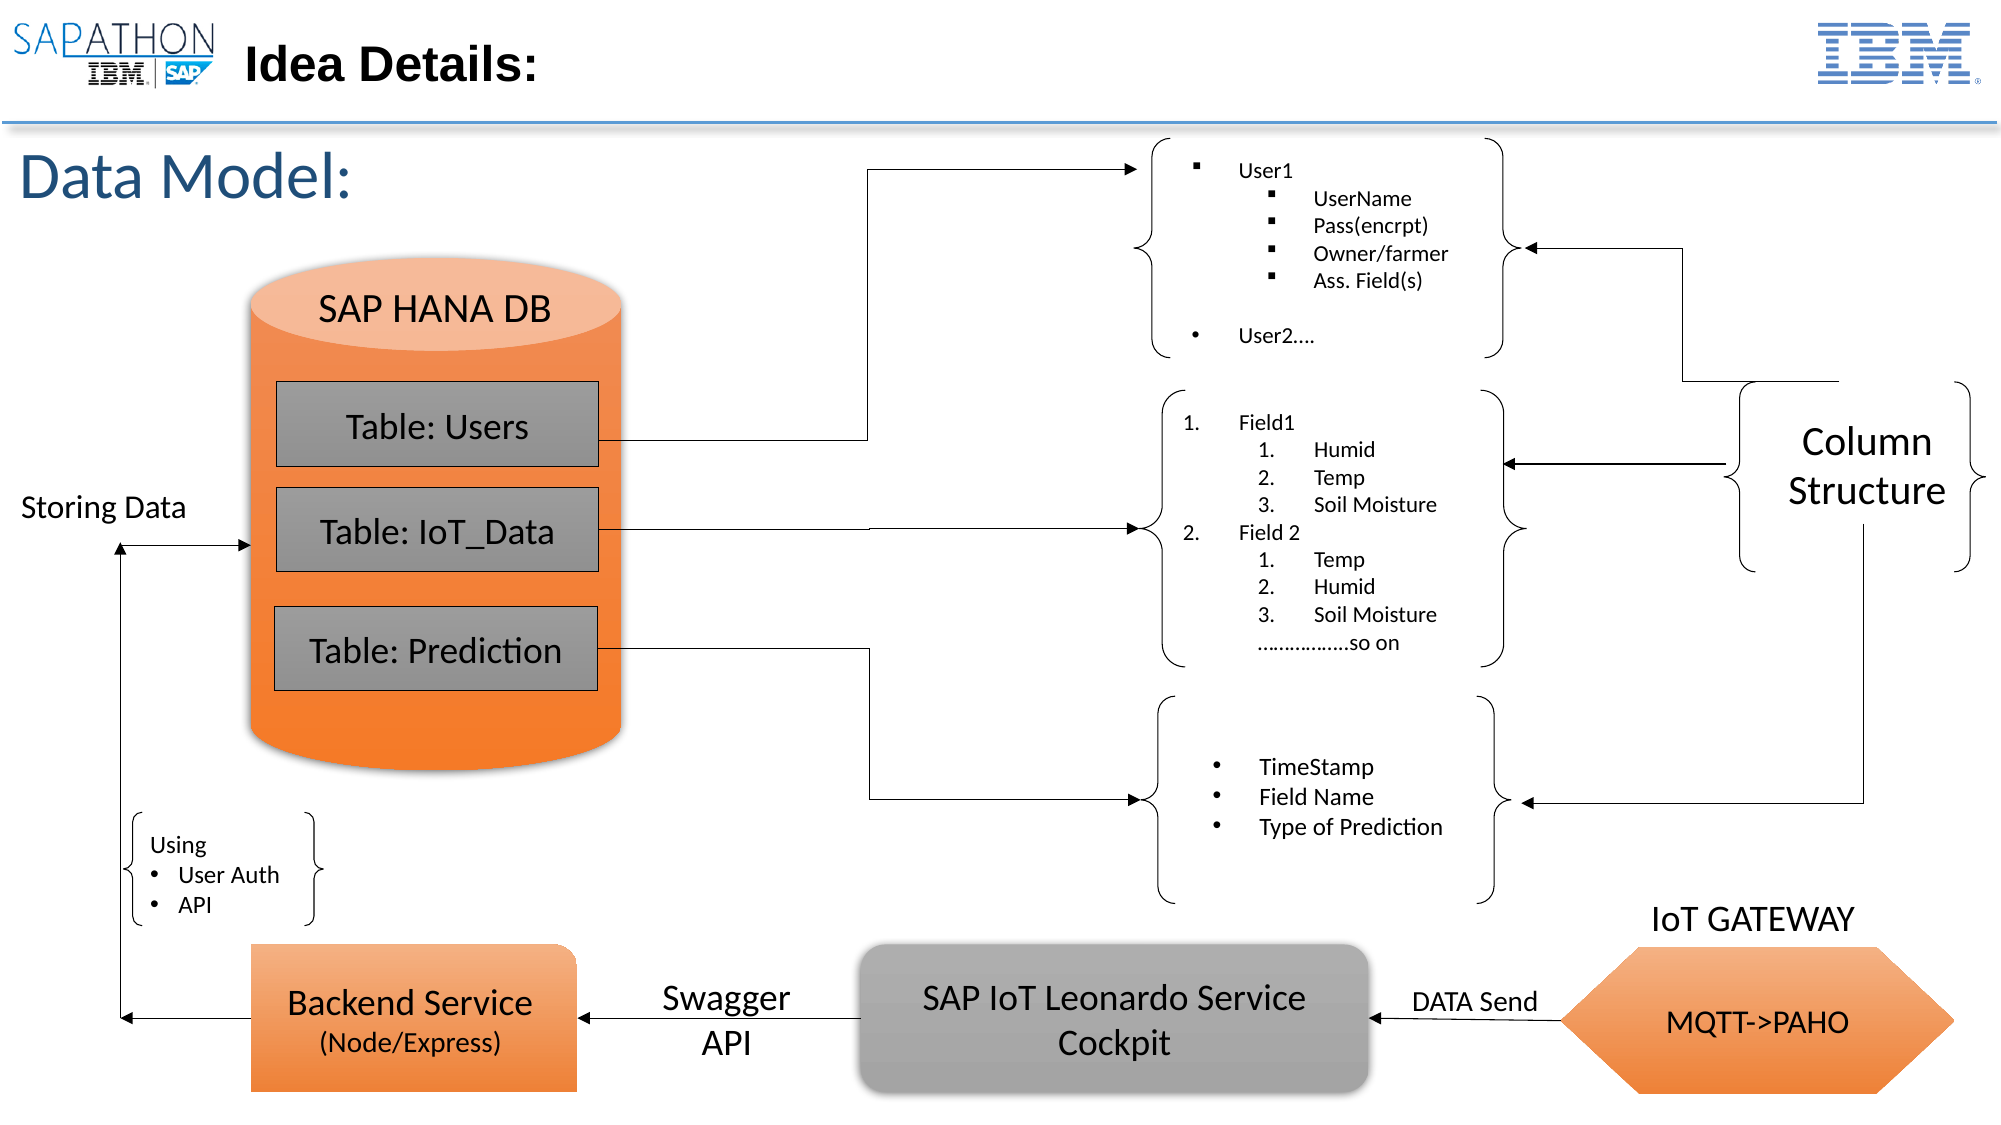

# Idea Details:
Data Model:

User1
UserName
Pass(encrpt)
Owner/farmer
Ass. Field(s)

User2….

SAP HANA DB
Table: Users

Field1
Humid
Temp
Soil Moisture
Field 2
Temp
Humid
Soil Moisture
……………..so on

Column Structure
Storing Data
Table: IoT_Data
Table: Prediction

TimeStamp
Field Name
Type of Prediction

Using
User Auth
API
IoT GATEWAY
Backend Service
(Node/Express)
SAP IoT Leonardo Service Cockpit
MQTT->PAHO
Swagger
API
DATA Send